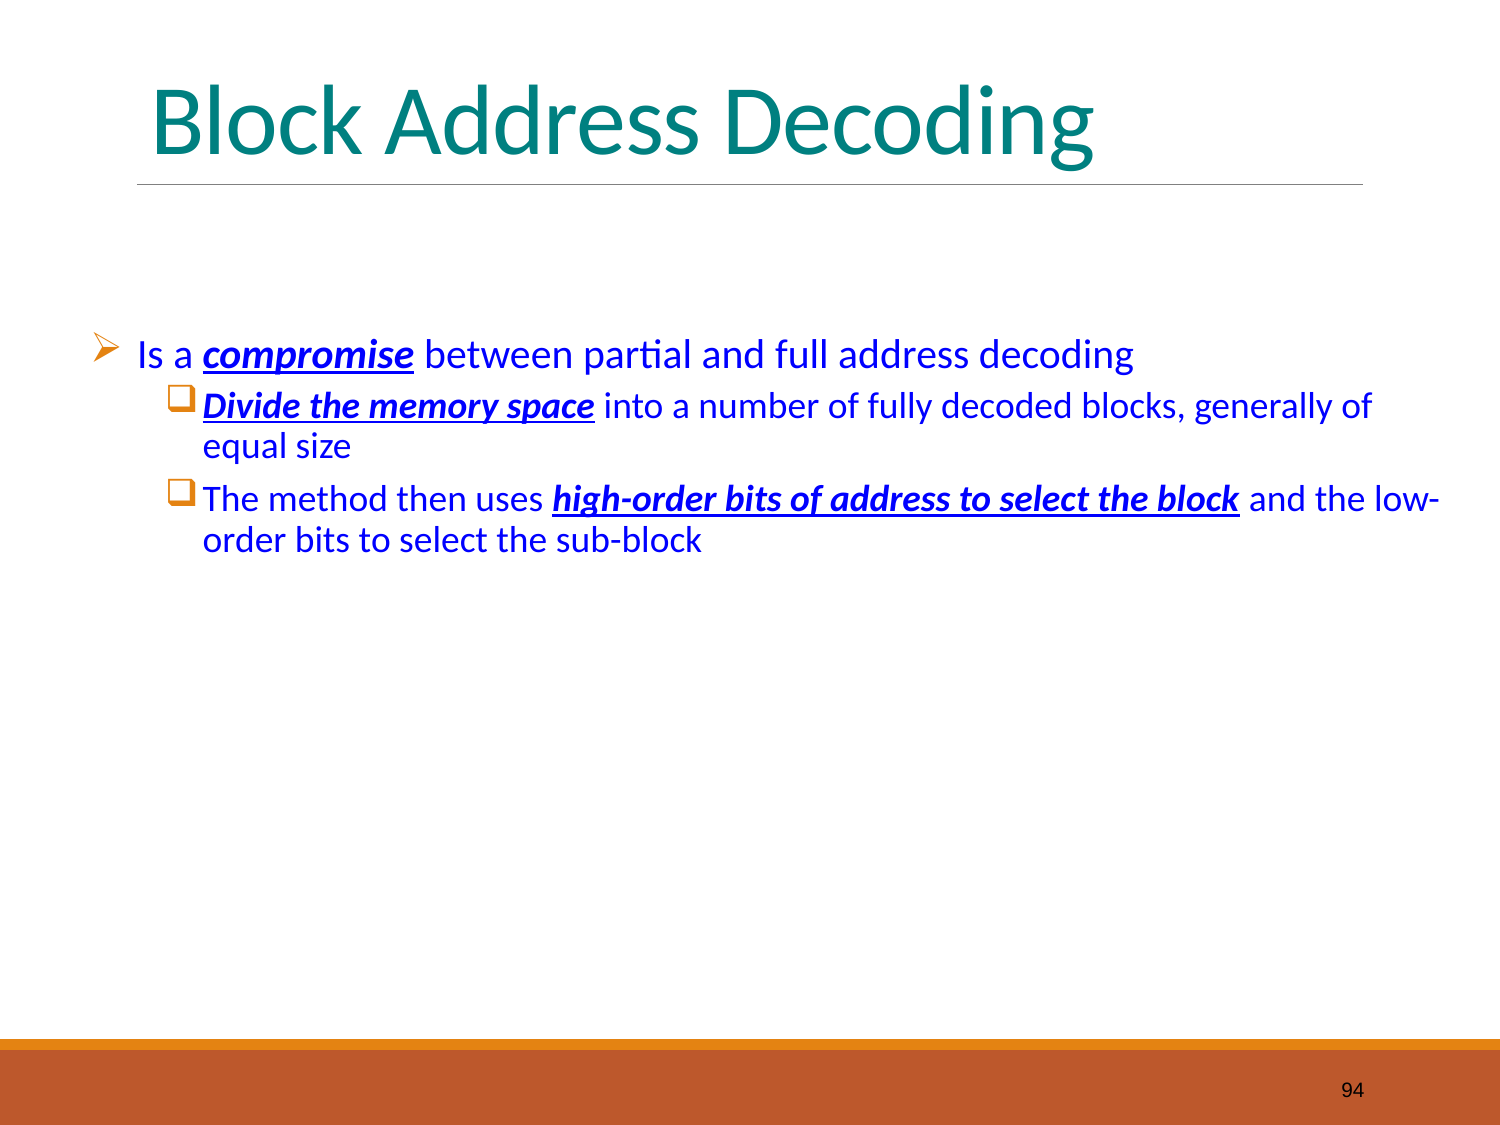

# Block Address Decoding
Is a compromise between partial and full address decoding
Divide the memory space into a number of fully decoded blocks, generally of equal size
The method then uses high-order bits of address to select the block and the low-order bits to select the sub-block
94